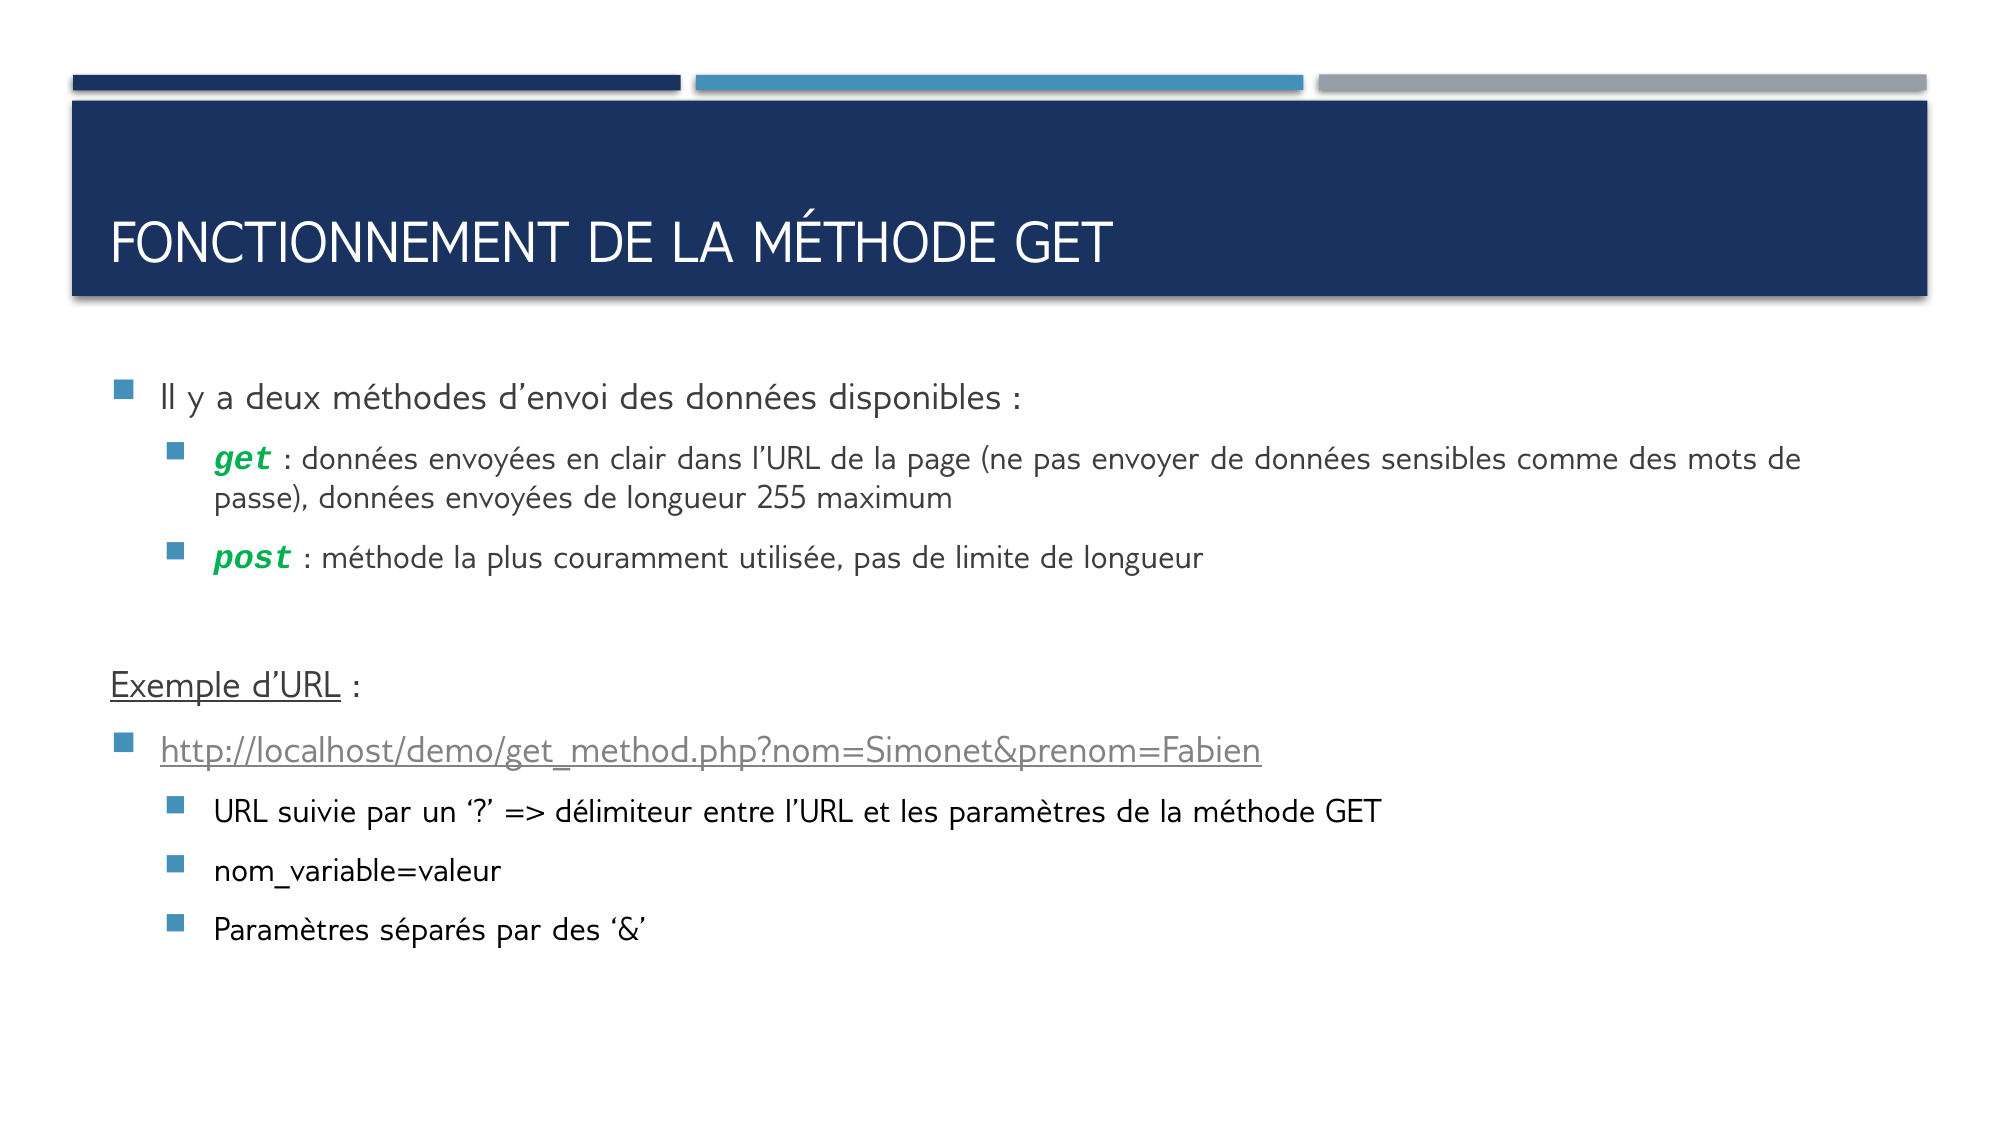

# Fonctionnement de la méthode get
Il y a deux méthodes d’envoi des données disponibles :
get : données envoyées en clair dans l’URL de la page (ne pas envoyer de données sensibles comme des mots de passe), données envoyées de longueur 255 maximum
post : méthode la plus couramment utilisée, pas de limite de longueur

Exemple d’URL :
http://localhost/demo/get_method.php?nom=Simonet&prenom=Fabien
URL suivie par un ‘?’ => délimiteur entre l’URL et les paramètres de la méthode GET
nom_variable=valeur
Paramètres séparés par des ‘&’